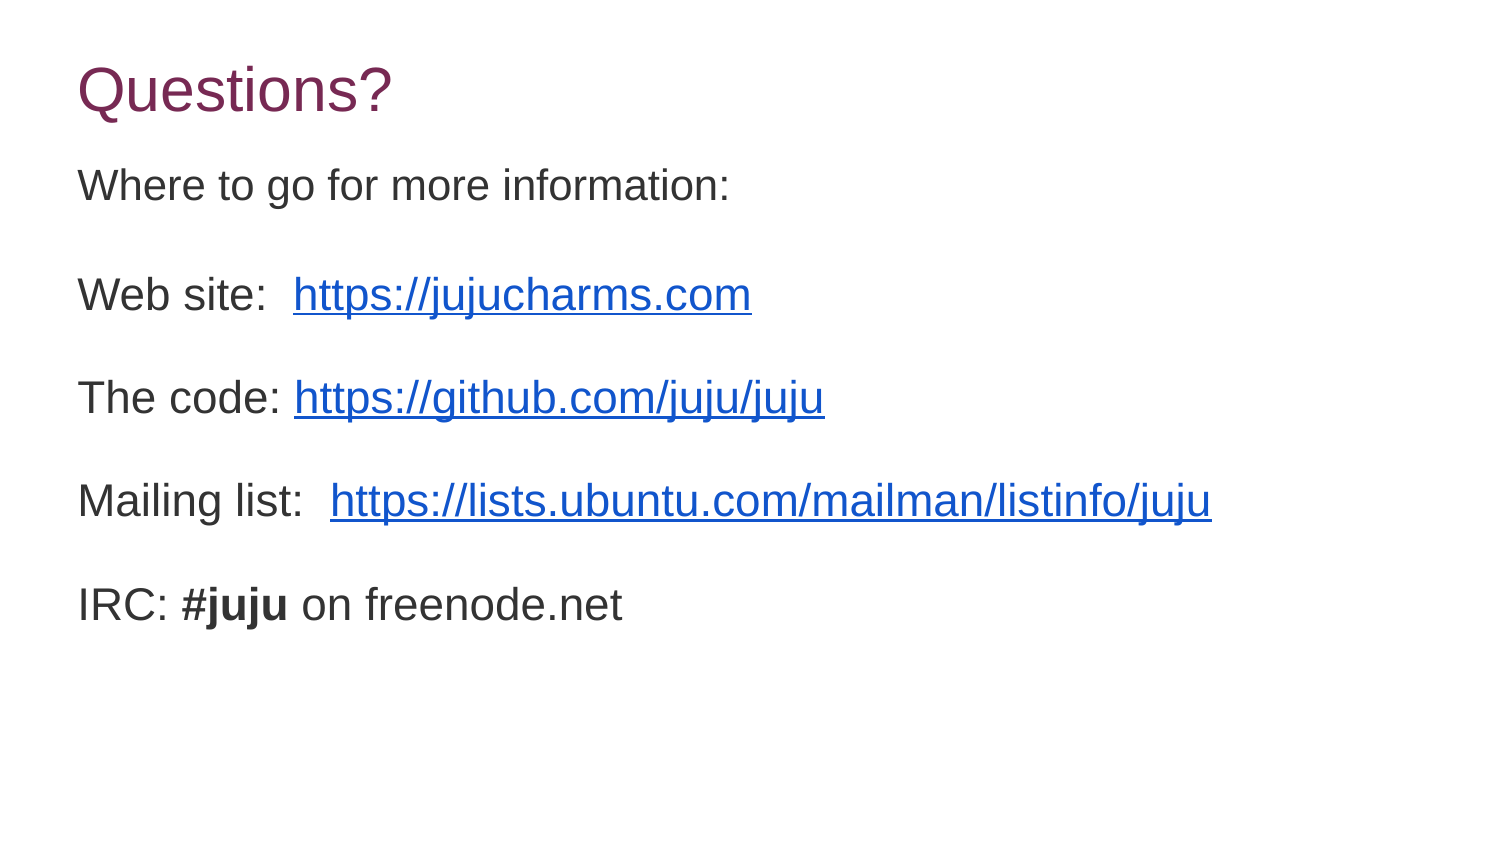

# Questions?
Where to go for more information:
Web site:  https://jujucharms.com
The code: https://github.com/juju/juju
Mailing list:  https://lists.ubuntu.com/mailman/listinfo/juju
IRC: #juju on freenode.net